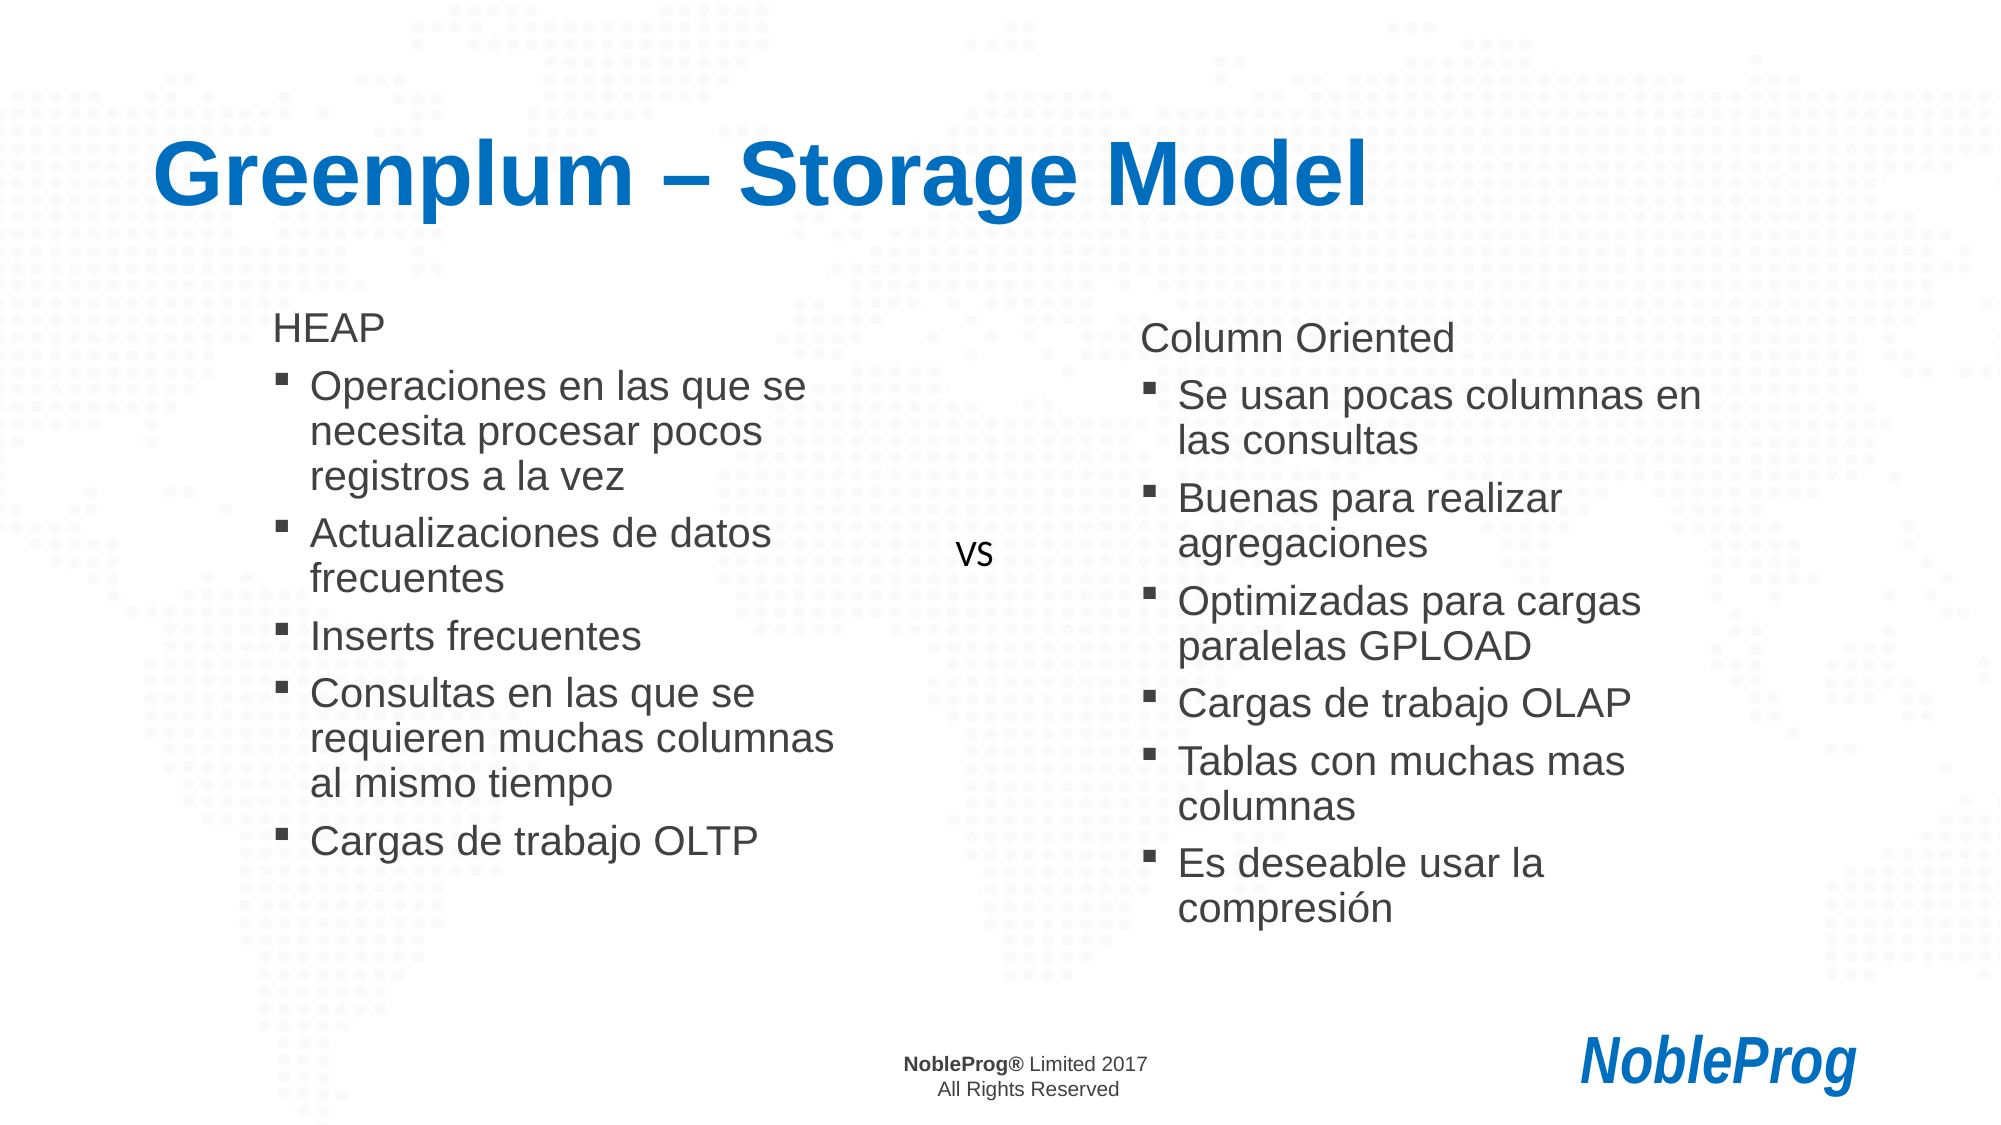

# Greenplum – Storage Model
HEAP
Operaciones en las que se necesita procesar pocos registros a la vez
Actualizaciones de datos frecuentes
Inserts frecuentes
Consultas en las que se requieren muchas columnas al mismo tiempo
Cargas de trabajo OLTP
Column Oriented
Se usan pocas columnas en las consultas
Buenas para realizar agregaciones
Optimizadas para cargas paralelas GPLOAD
Cargas de trabajo OLAP
Tablas con muchas mas columnas
Es deseable usar la compresión
VS